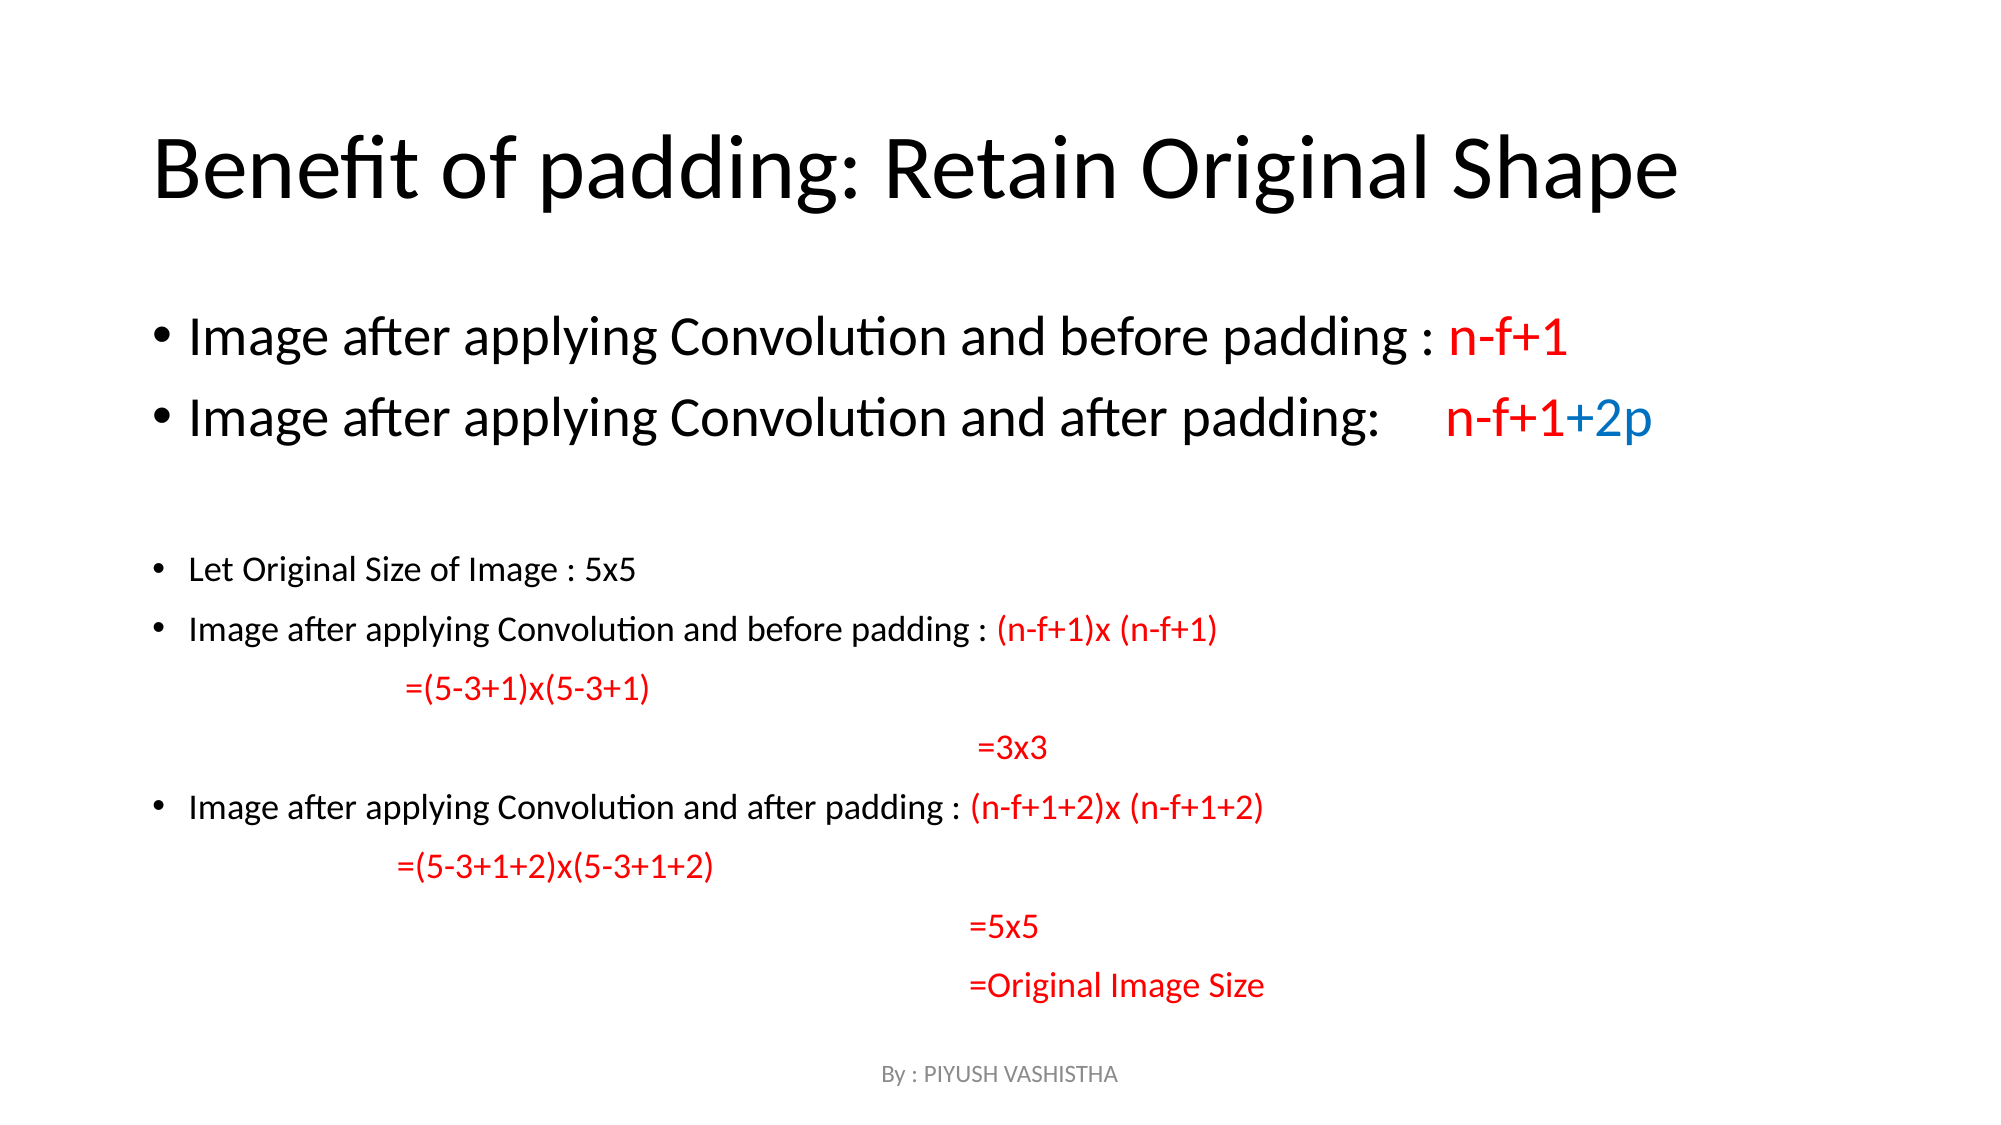

# Benefit of padding: Retain Original Shape
Image after applying Convolution and before padding : n-f+1
Image after applying Convolution and after padding:     n-f+1+2p

Let Original Size of Image : 5x5
Image after applying Convolution and before padding : (n-f+1)x (n-f+1)
					             =(5-3+1)x(5-3+1)
                                                                                                    =3x3
Image after applying Convolution and after padding : (n-f+1+2)x (n-f+1+2)
					            =(5-3+1+2)x(5-3+1+2)
                                                                                                   =5x5
                                                                                                   =Original Image Size

By : PIYUSH VASHISTHA